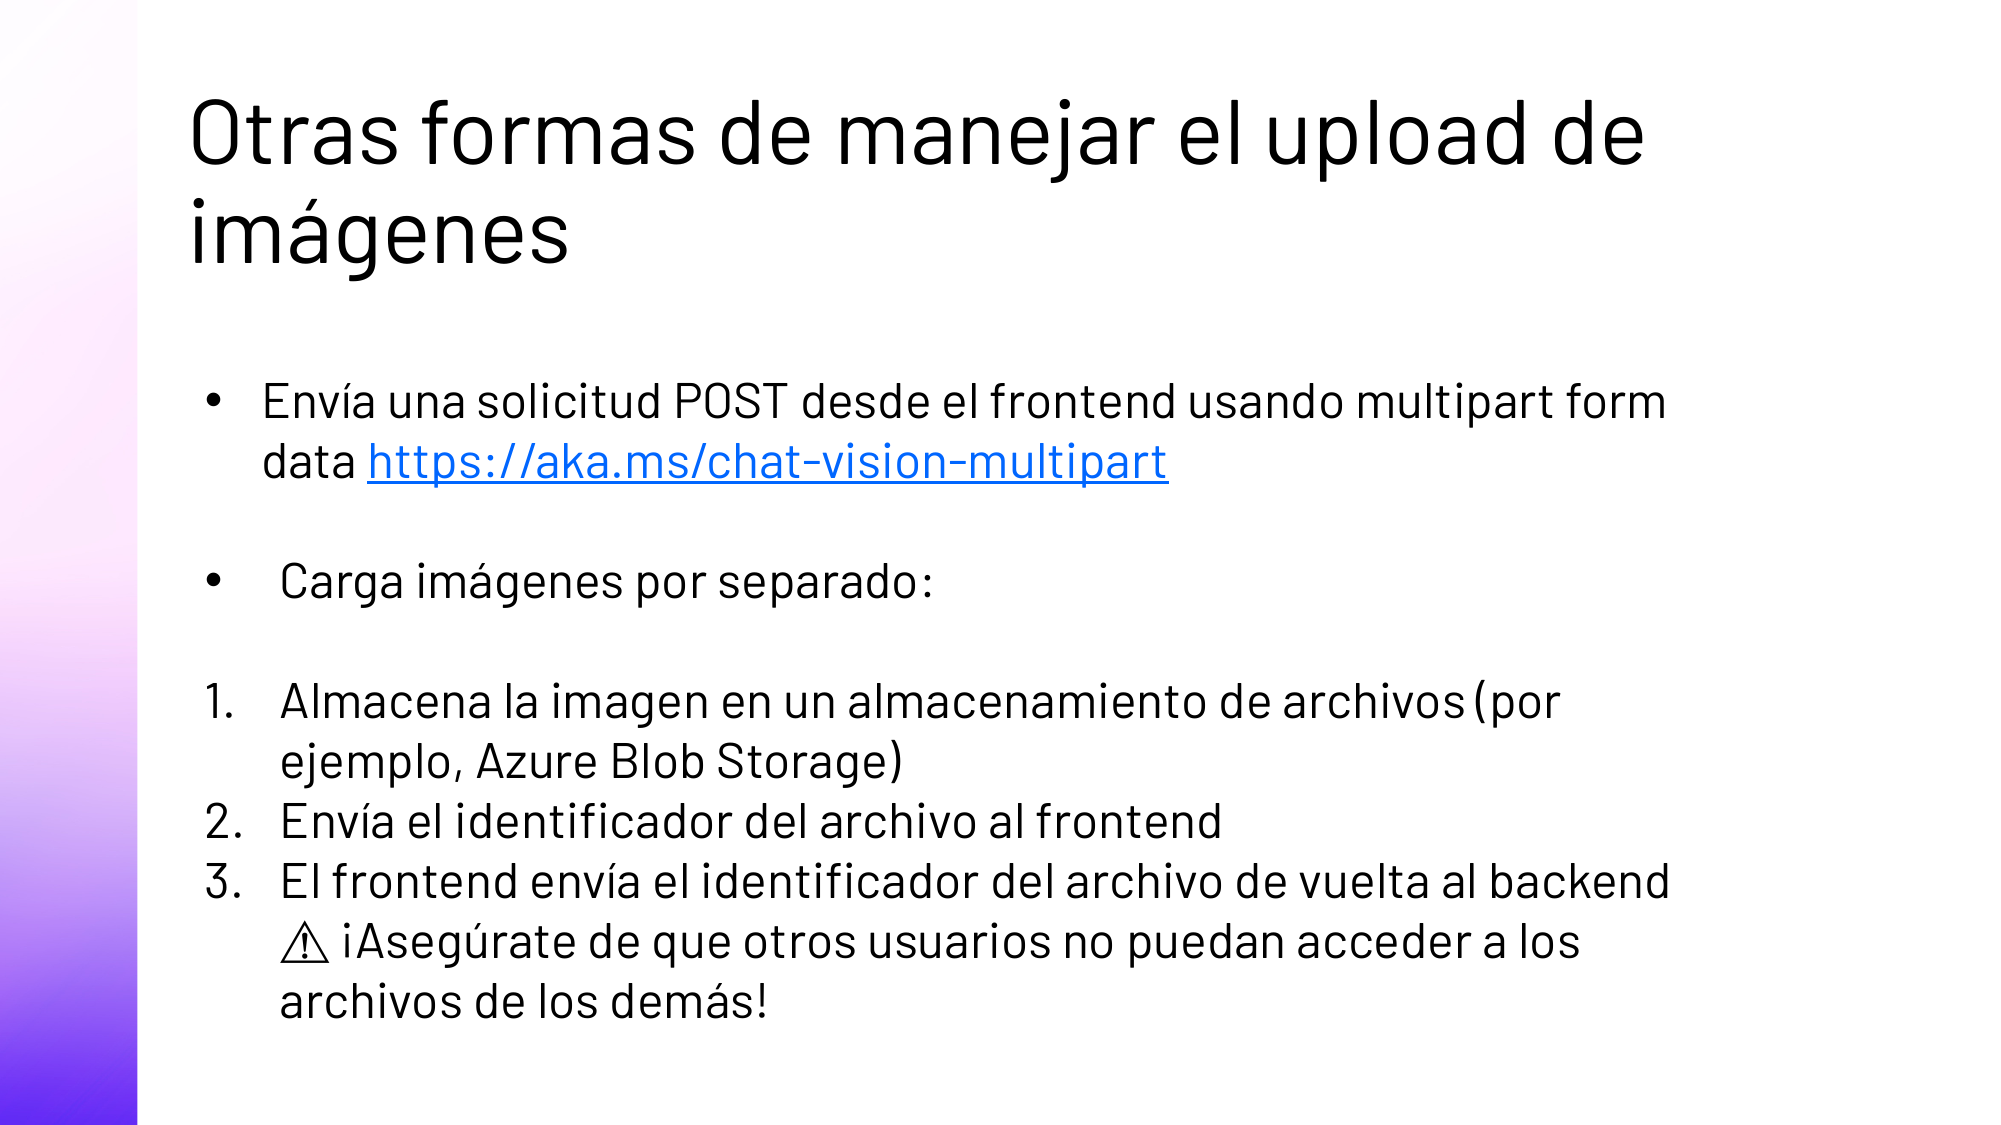

# Otras formas de manejar el upload de imágenes
Envía una solicitud POST desde el frontend usando multipart form data https://aka.ms/chat-vision-multipart

Carga imágenes por separado:
Almacena la imagen en un almacenamiento de archivos (por ejemplo, Azure Blob Storage)
Envía el identificador del archivo al frontend
El frontend envía el identificador del archivo de vuelta al backend
⚠️ ¡Asegúrate de que otros usuarios no puedan acceder a los archivos de los demás!